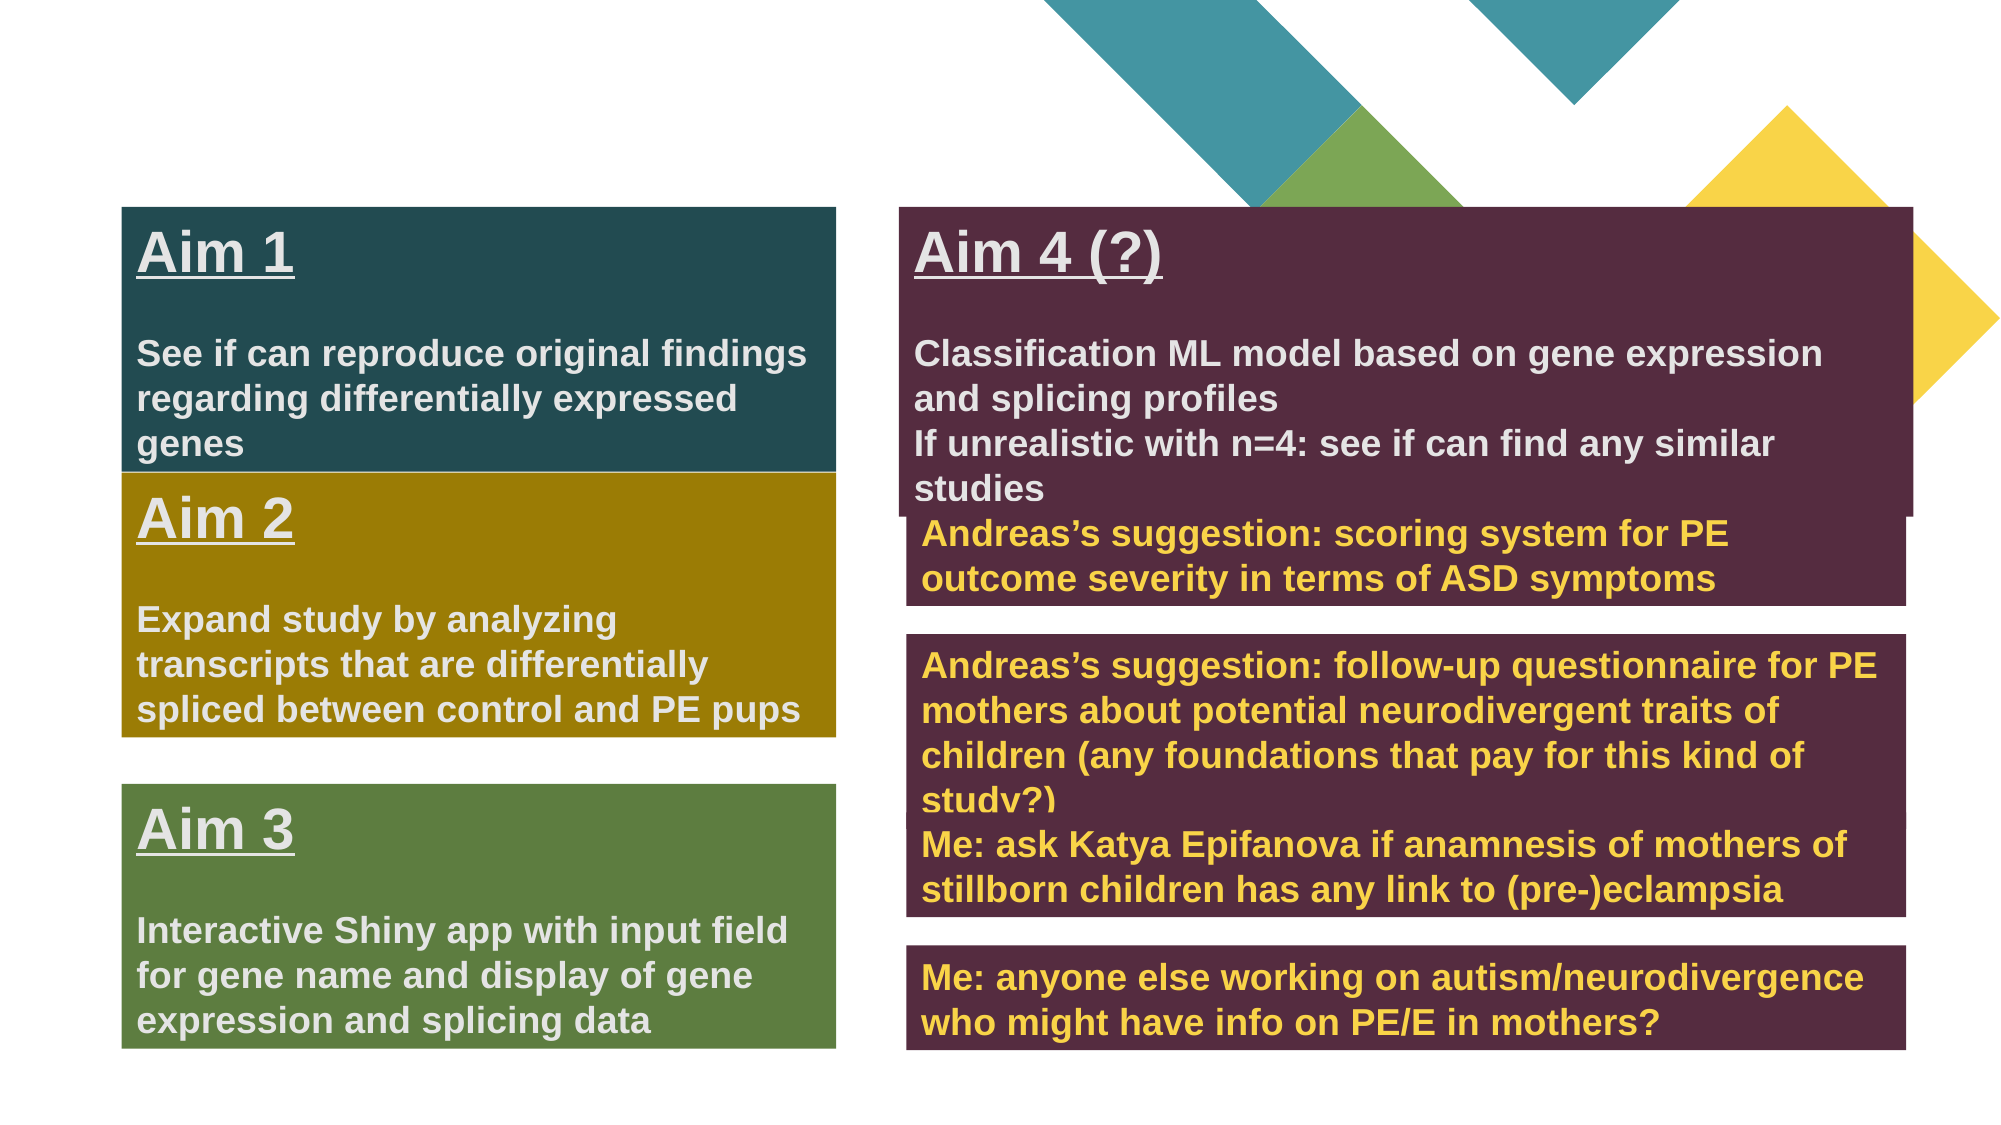

Aim 1

See if can reproduce original findings regarding differentially expressed genes
Aim 4 (?)

Classification ML model based on gene expression and splicing profiles
If unrealistic with n=4: see if can find any similar studies
Aim 2

Expand study by analyzing transcripts that are differentially spliced between control and PE pups
Andreas’s suggestion: scoring system for PE outcome severity in terms of ASD symptoms
Andreas’s suggestion: follow-up questionnaire for PE mothers about potential neurodivergent traits of children (any foundations that pay for this kind of study?)
Aim 3

Interactive Shiny app with input field for gene name and display of gene expression and splicing data
Me: ask Katya Epifanova if anamnesis of mothers of stillborn children has any link to (pre-)eclampsia
Me: anyone else working on autism/neurodivergence who might have info on PE/E in mothers?